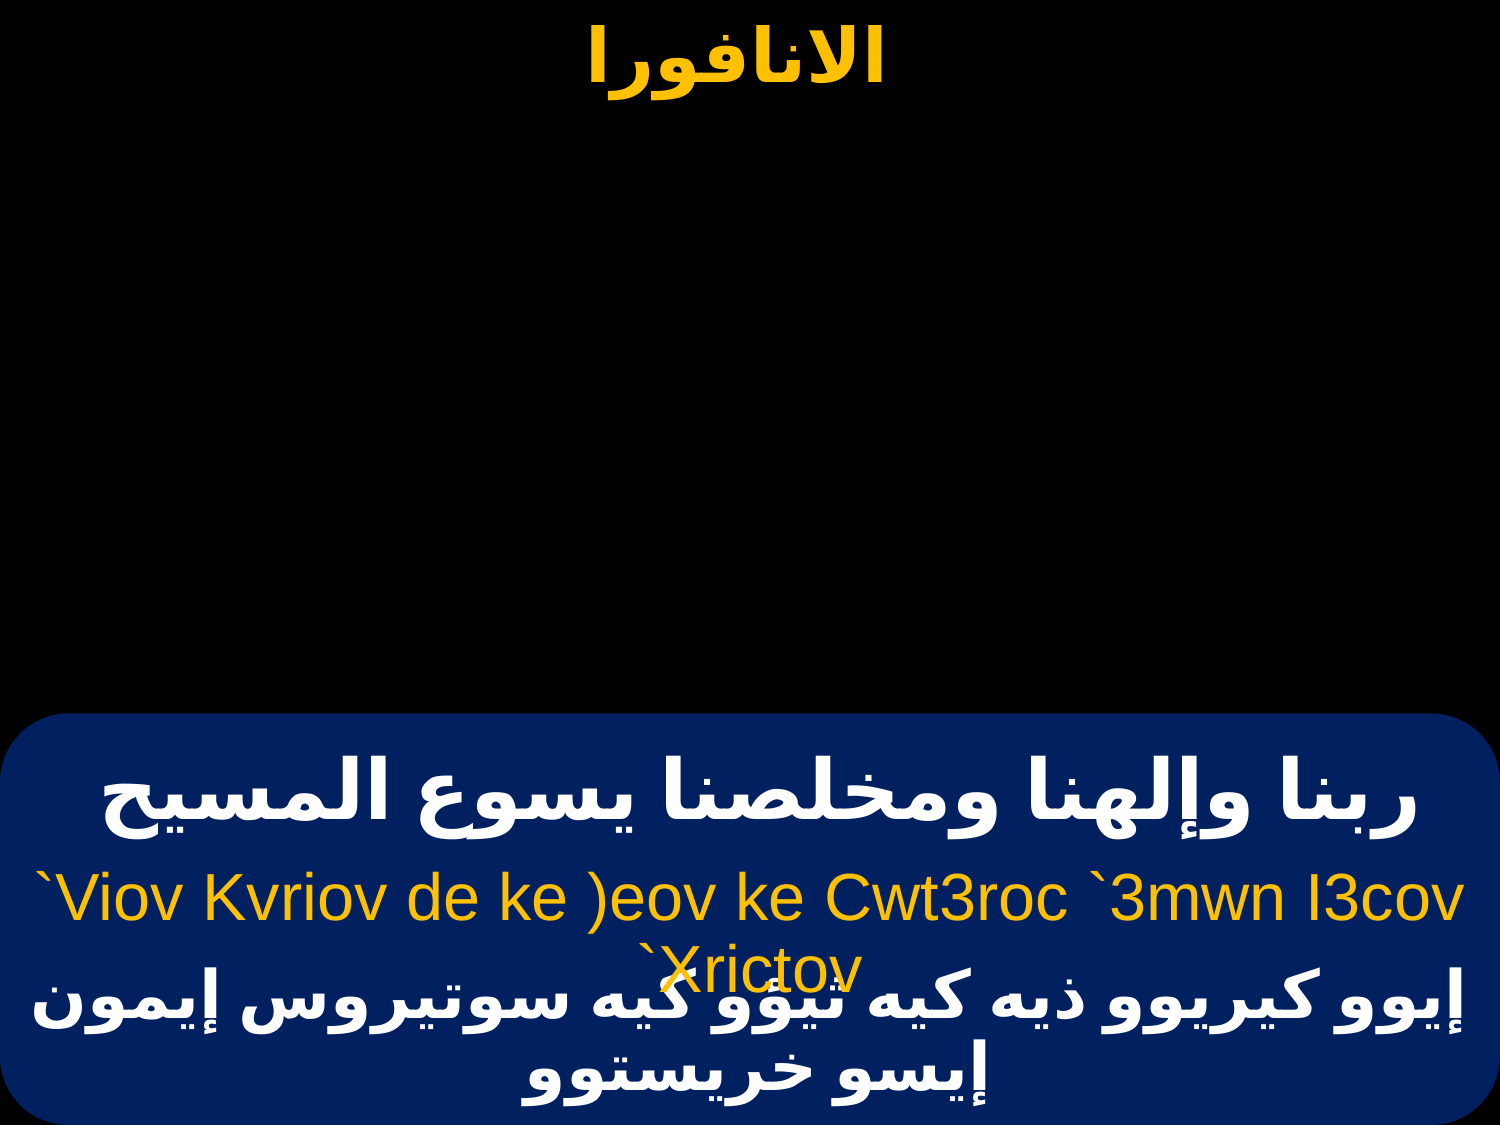

# ربنا وإلهنا ومخلصنا يسوع المسيح
`Viov Kvriov de ke )eov ke Cwt3roc `3mwn I3cov `Xrictov
إيوو كيريوو ذيه كيه ثيؤو كيه سوتيروس إيمون إيسو خريستوو